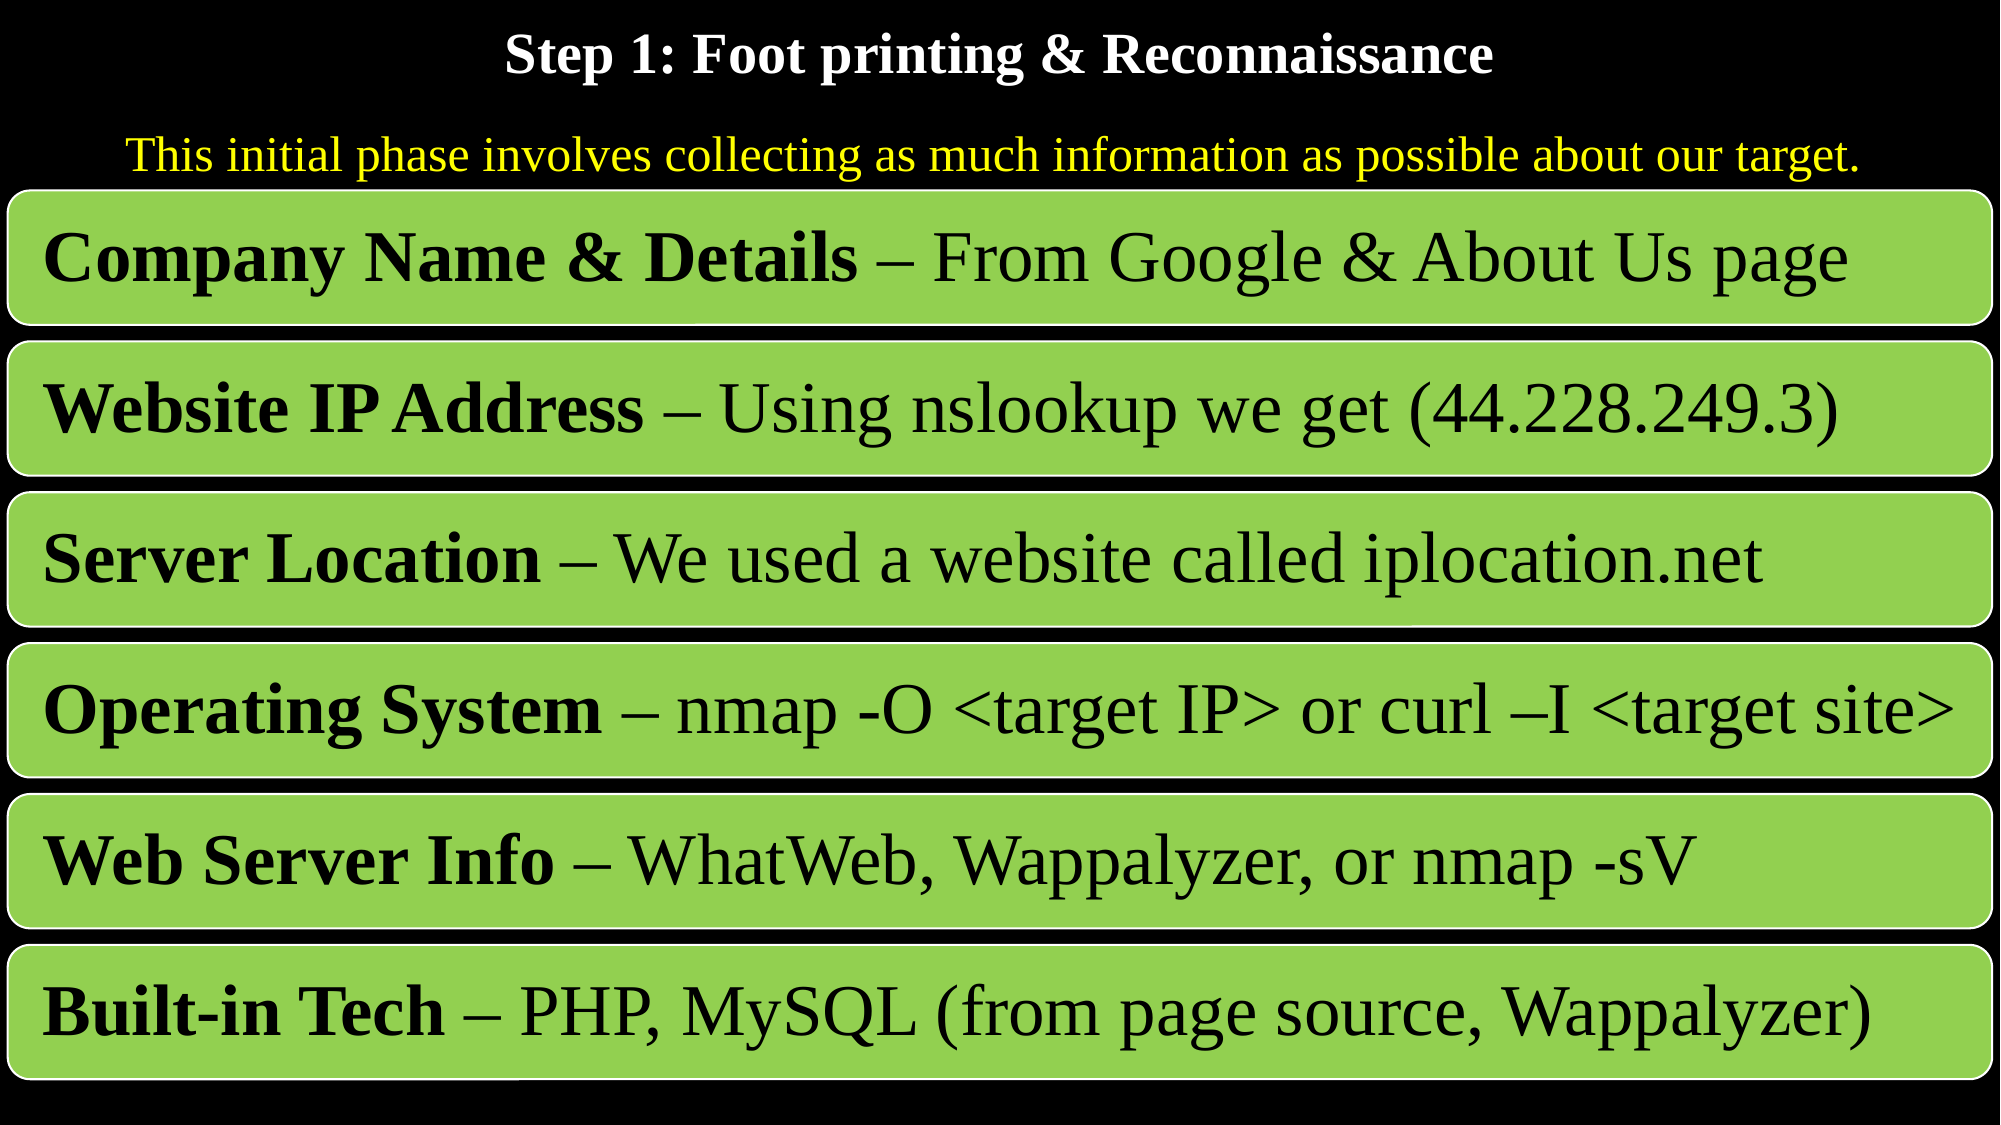

Step 1: Foot printing & Reconnaissance

This initial phase involves collecting as much information as possible about our target.

Company Name & Details – From Google & About Us page
Website IP Address – Using nslookup we get (44.228.249.3)
Server Location – We used a website called iplocation.net
Operating System – nmap -O <target IP> or curl –I <target site>
Web Server Info – WhatWeb, Wappalyzer, or nmap -sV
Built-in Tech – PHP, MySQL (from page source, Wappalyzer)